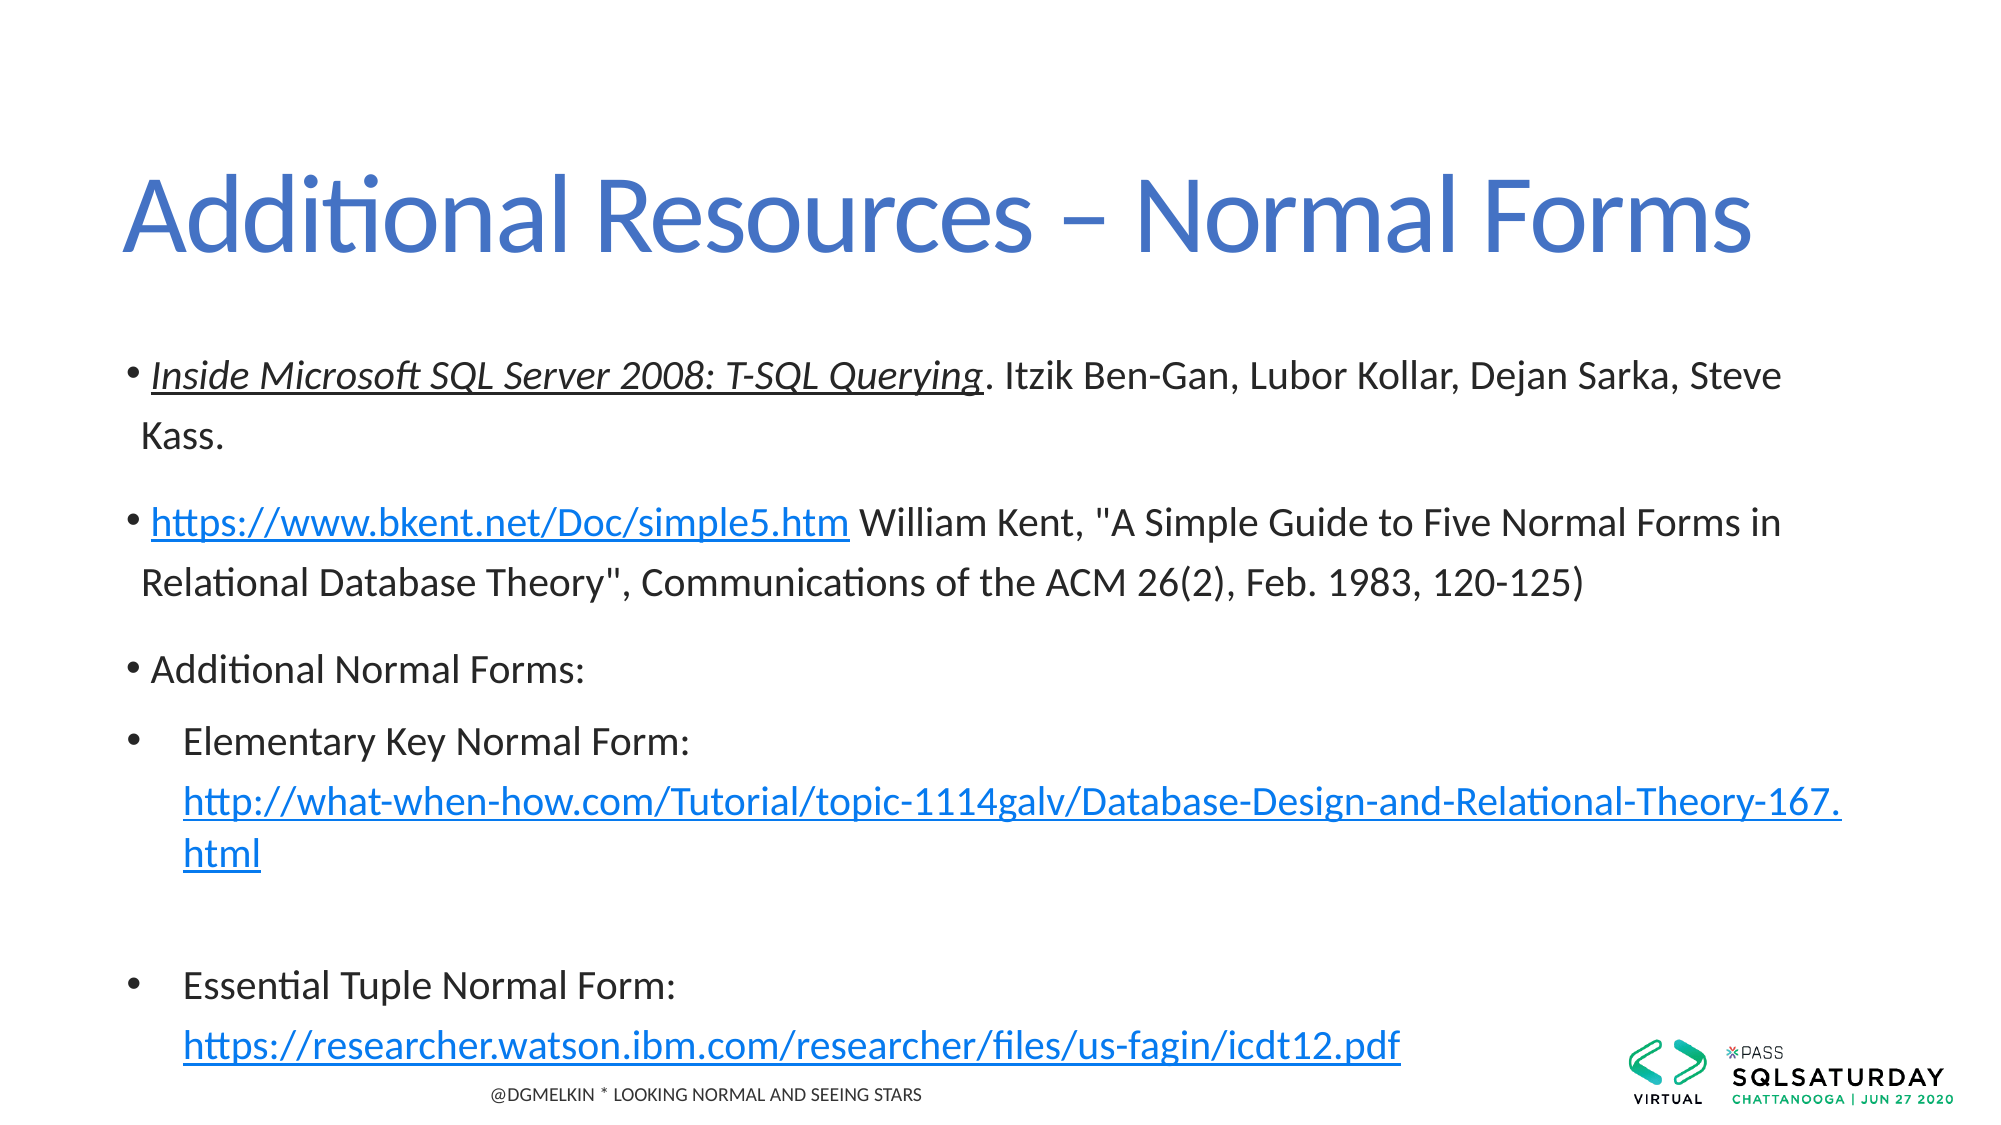

# Additional Resources – Normal Forms
 Inside Microsoft SQL Server 2008: T-SQL Querying. Itzik Ben-Gan, Lubor Kollar, Dejan Sarka, Steve Kass.
 https://www.bkent.net/Doc/simple5.htm William Kent, "A Simple Guide to Five Normal Forms in Relational Database Theory", Communications of the ACM 26(2), Feb. 1983, 120-125)
 Additional Normal Forms:
Elementary Key Normal Form: http://what-when-how.com/Tutorial/topic-1114galv/Database-Design-and-Relational-Theory-167.html
Essential Tuple Normal Form: https://researcher.watson.ibm.com/researcher/files/us-fagin/icdt12.pdf
@dgmelkin * Looking Normal and Seeing Stars